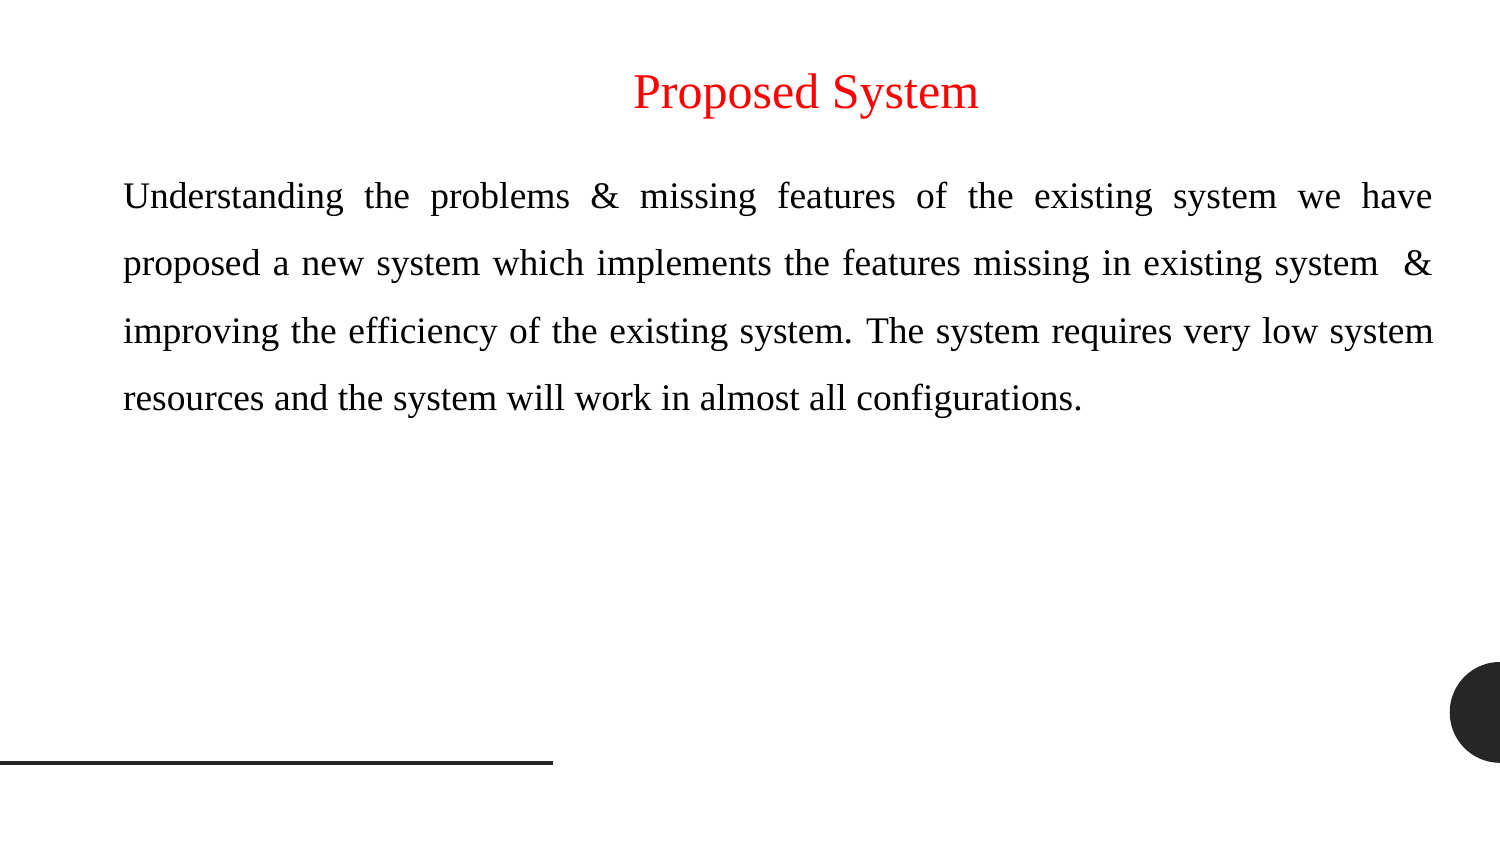

Proposed System

Understanding the problems & missing features of the existing system we have proposed a new system which implements the features missing in existing system  & improving the efficiency of the existing system. The system requires very low system resources and the system will work in almost all configurations.